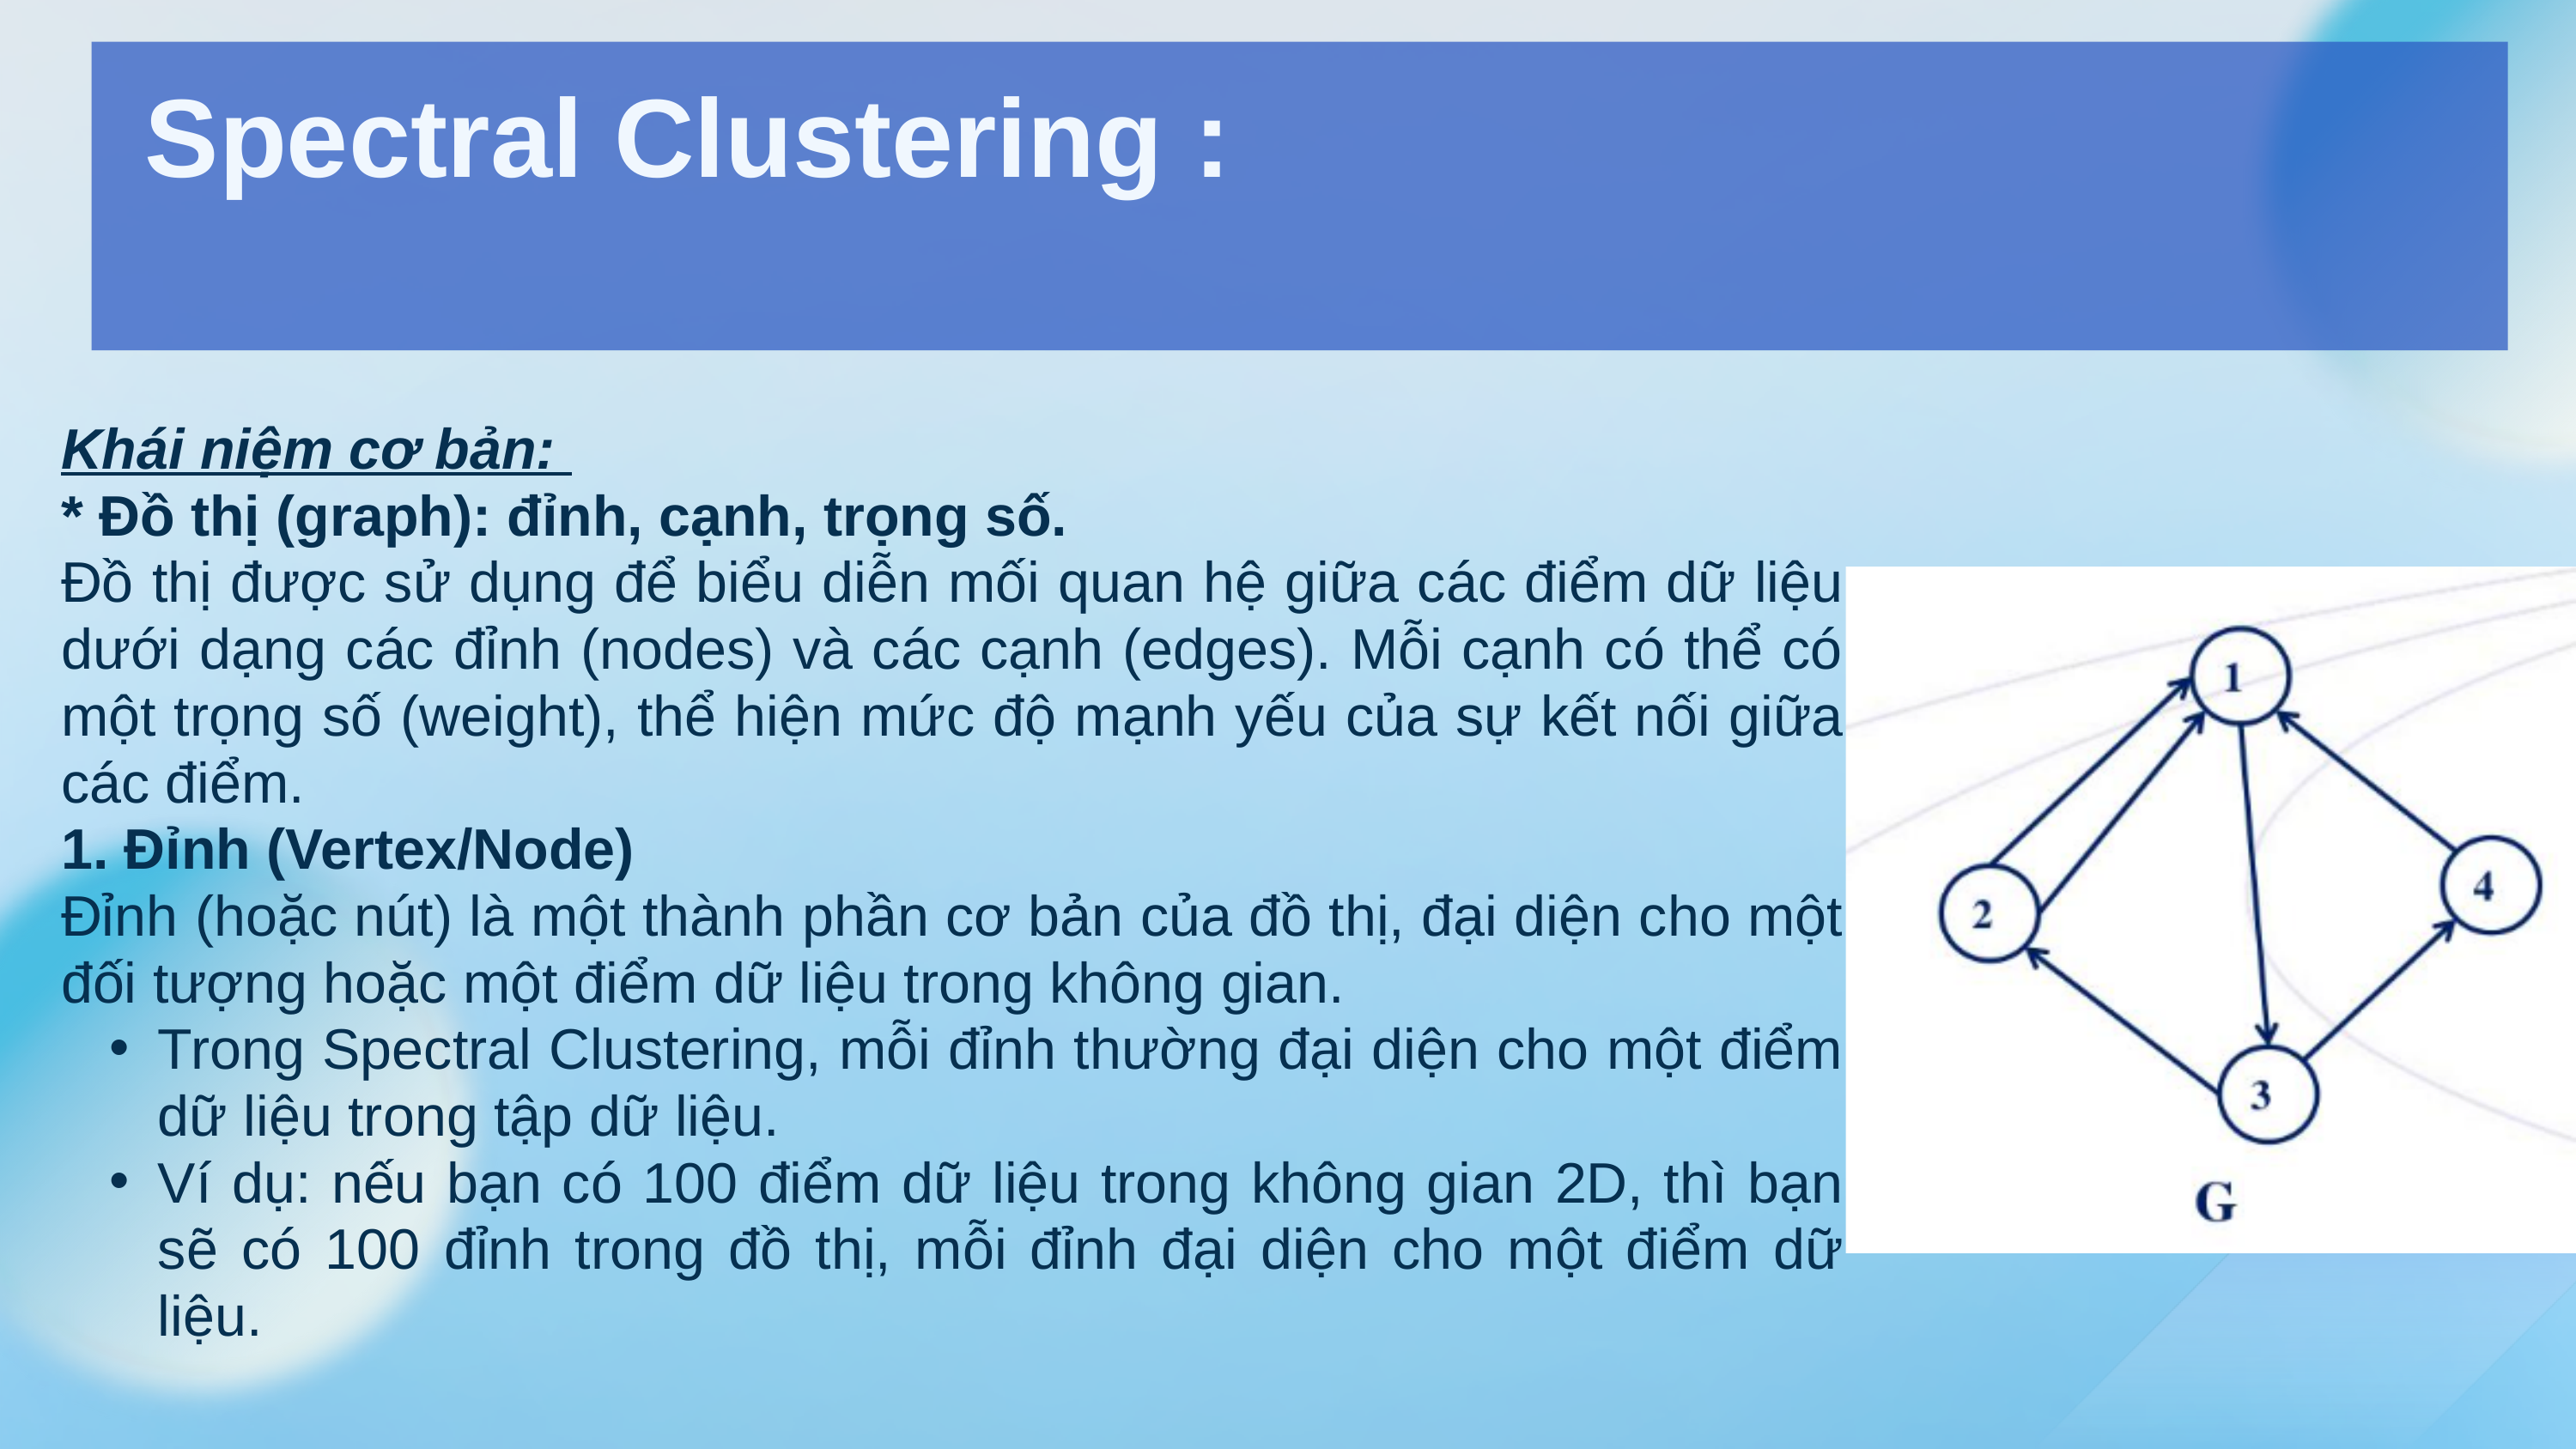

Spectral Clustering :
Khái niệm cơ bản:
* Đồ thị (graph): đỉnh, cạnh, trọng số.
Đồ thị được sử dụng để biểu diễn mối quan hệ giữa các điểm dữ liệu dưới dạng các đỉnh (nodes) và các cạnh (edges). Mỗi cạnh có thể có một trọng số (weight), thể hiện mức độ mạnh yếu của sự kết nối giữa các điểm.
1. Đỉnh (Vertex/Node)
Đỉnh (hoặc nút) là một thành phần cơ bản của đồ thị, đại diện cho một đối tượng hoặc một điểm dữ liệu trong không gian.
Trong Spectral Clustering, mỗi đỉnh thường đại diện cho một điểm dữ liệu trong tập dữ liệu.
Ví dụ: nếu bạn có 100 điểm dữ liệu trong không gian 2D, thì bạn sẽ có 100 đỉnh trong đồ thị, mỗi đỉnh đại diện cho một điểm dữ liệu.